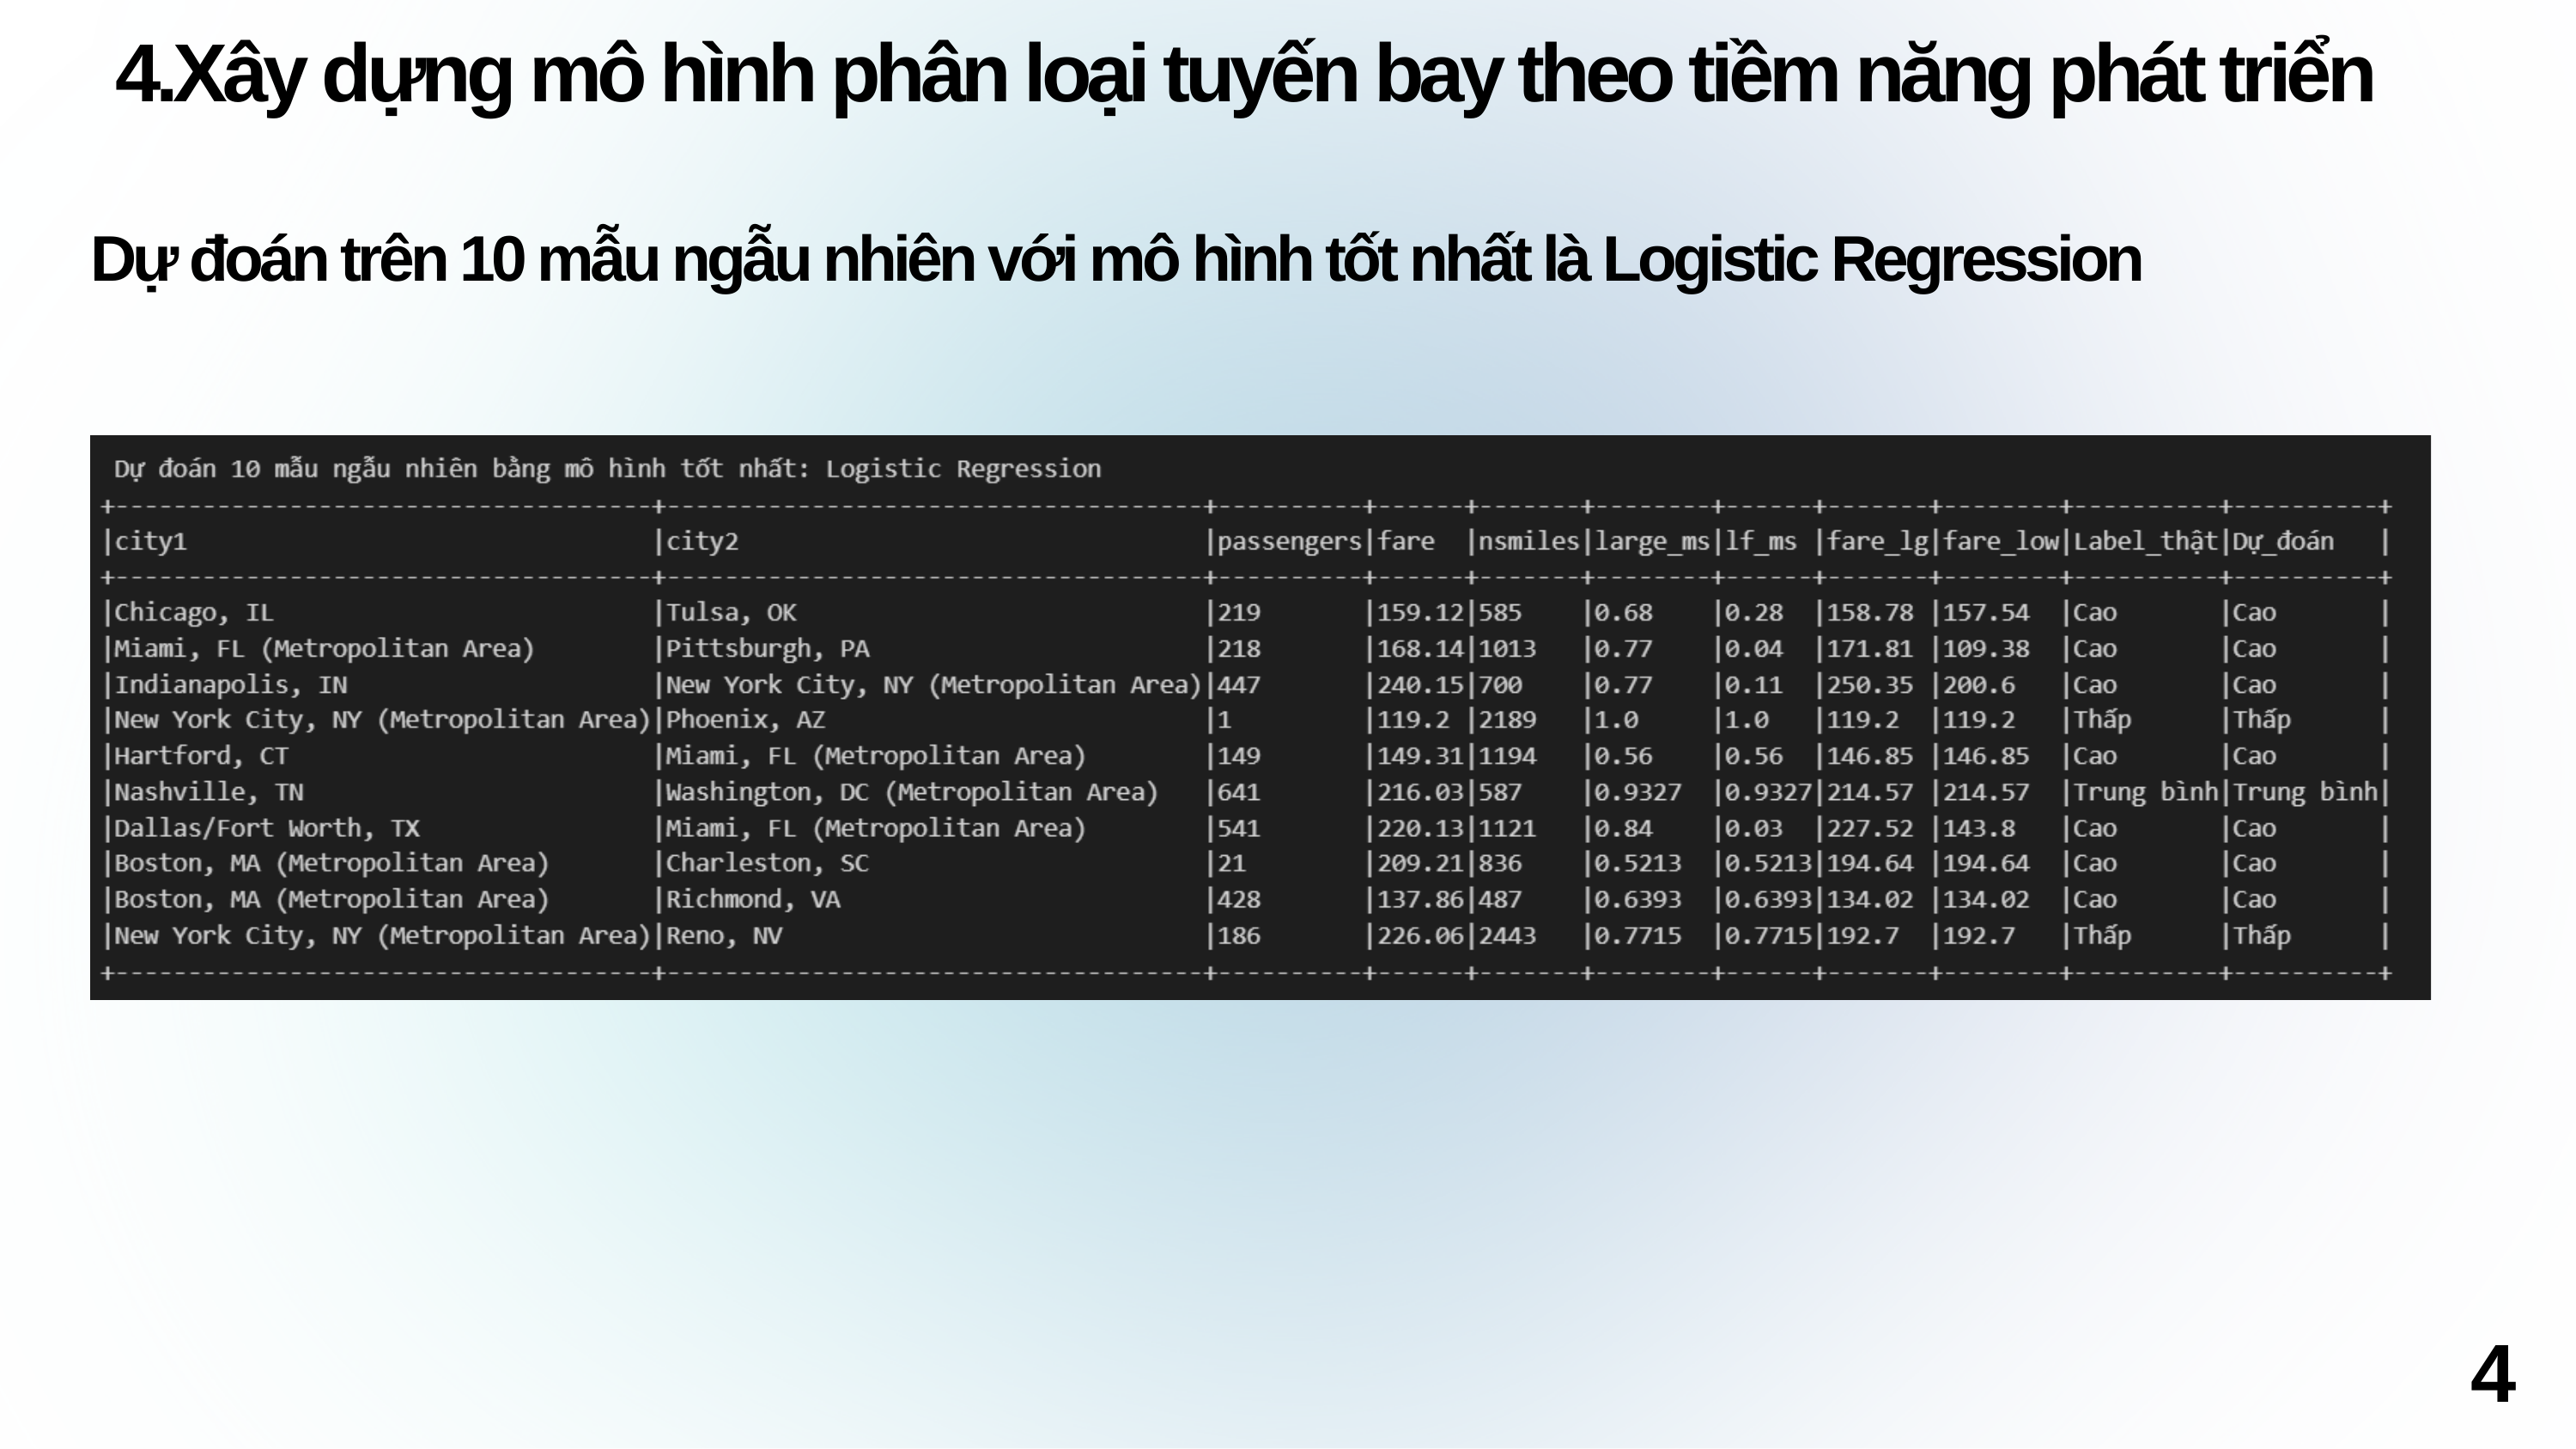

4.Xây dựng mô hình phân loại tuyến bay theo tiềm năng phát triển
Dự đoán trên 10 mẫu ngẫu nhiên với mô hình tốt nhất là Logistic Regression

40